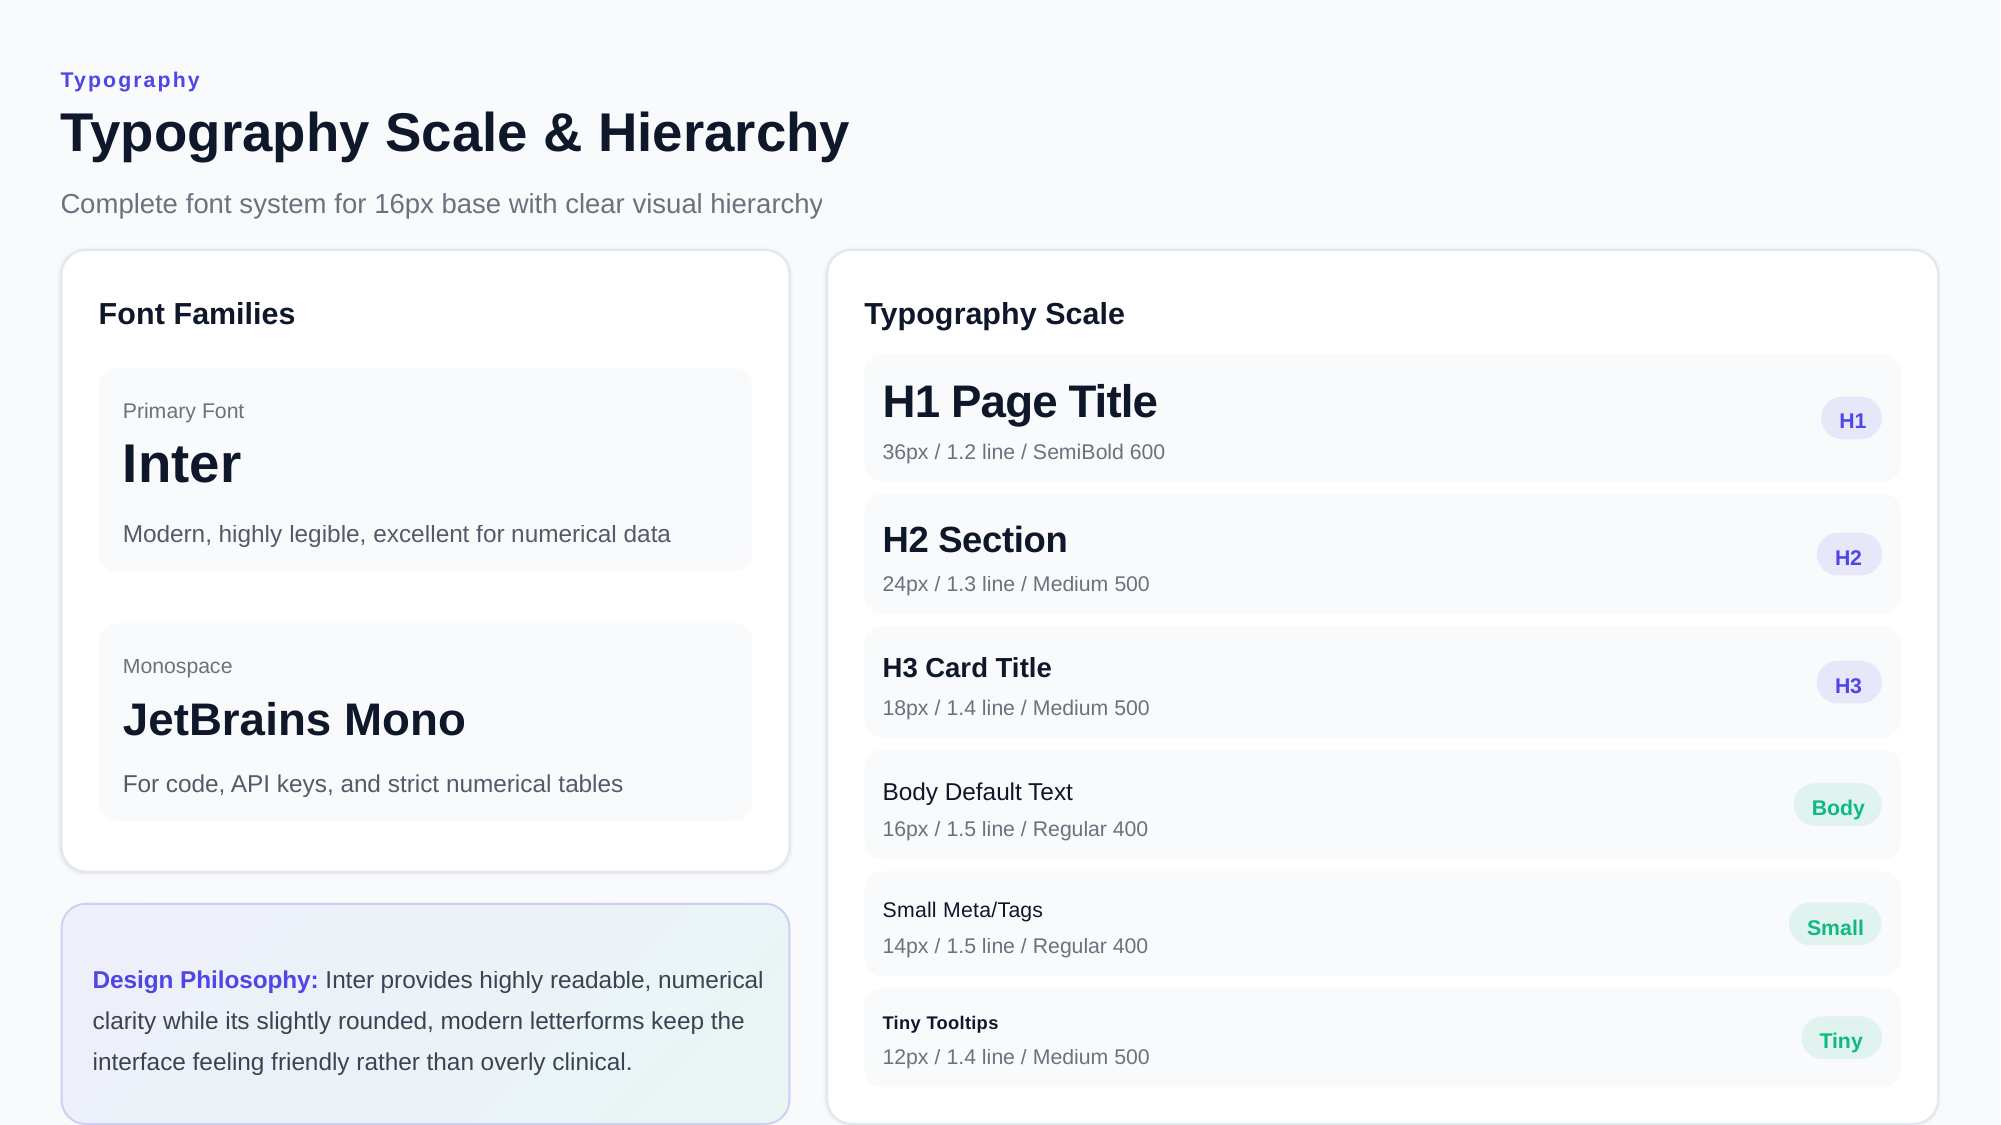

Typography
Typography Scale & Hierarchy
Complete font system for 16px base with clear visual hierarchy

Font Families
Typography Scale

H1 Page Title
Primary Font

H1
36px / 1.2 line / SemiBold 600
Inter

Modern, highly legible, excellent for numerical data
H2 Section

H2
24px / 1.3 line / Medium 500

H3 Card Title
Monospace

H3
18px / 1.4 line / Medium 500
JetBrains Mono

For code, API keys, and strict numerical tables
Body Default Text

Body
16px / 1.5 line / Regular 400

Small Meta/Tags

Small

14px / 1.5 line / Regular 400
Design Philosophy: Inter provides highly readable, numerical clarity while its slightly rounded, modern letterforms keep the interface feeling friendly rather than overly clinical.

Tiny Tooltips

Tiny
12px / 1.4 line / Medium 500